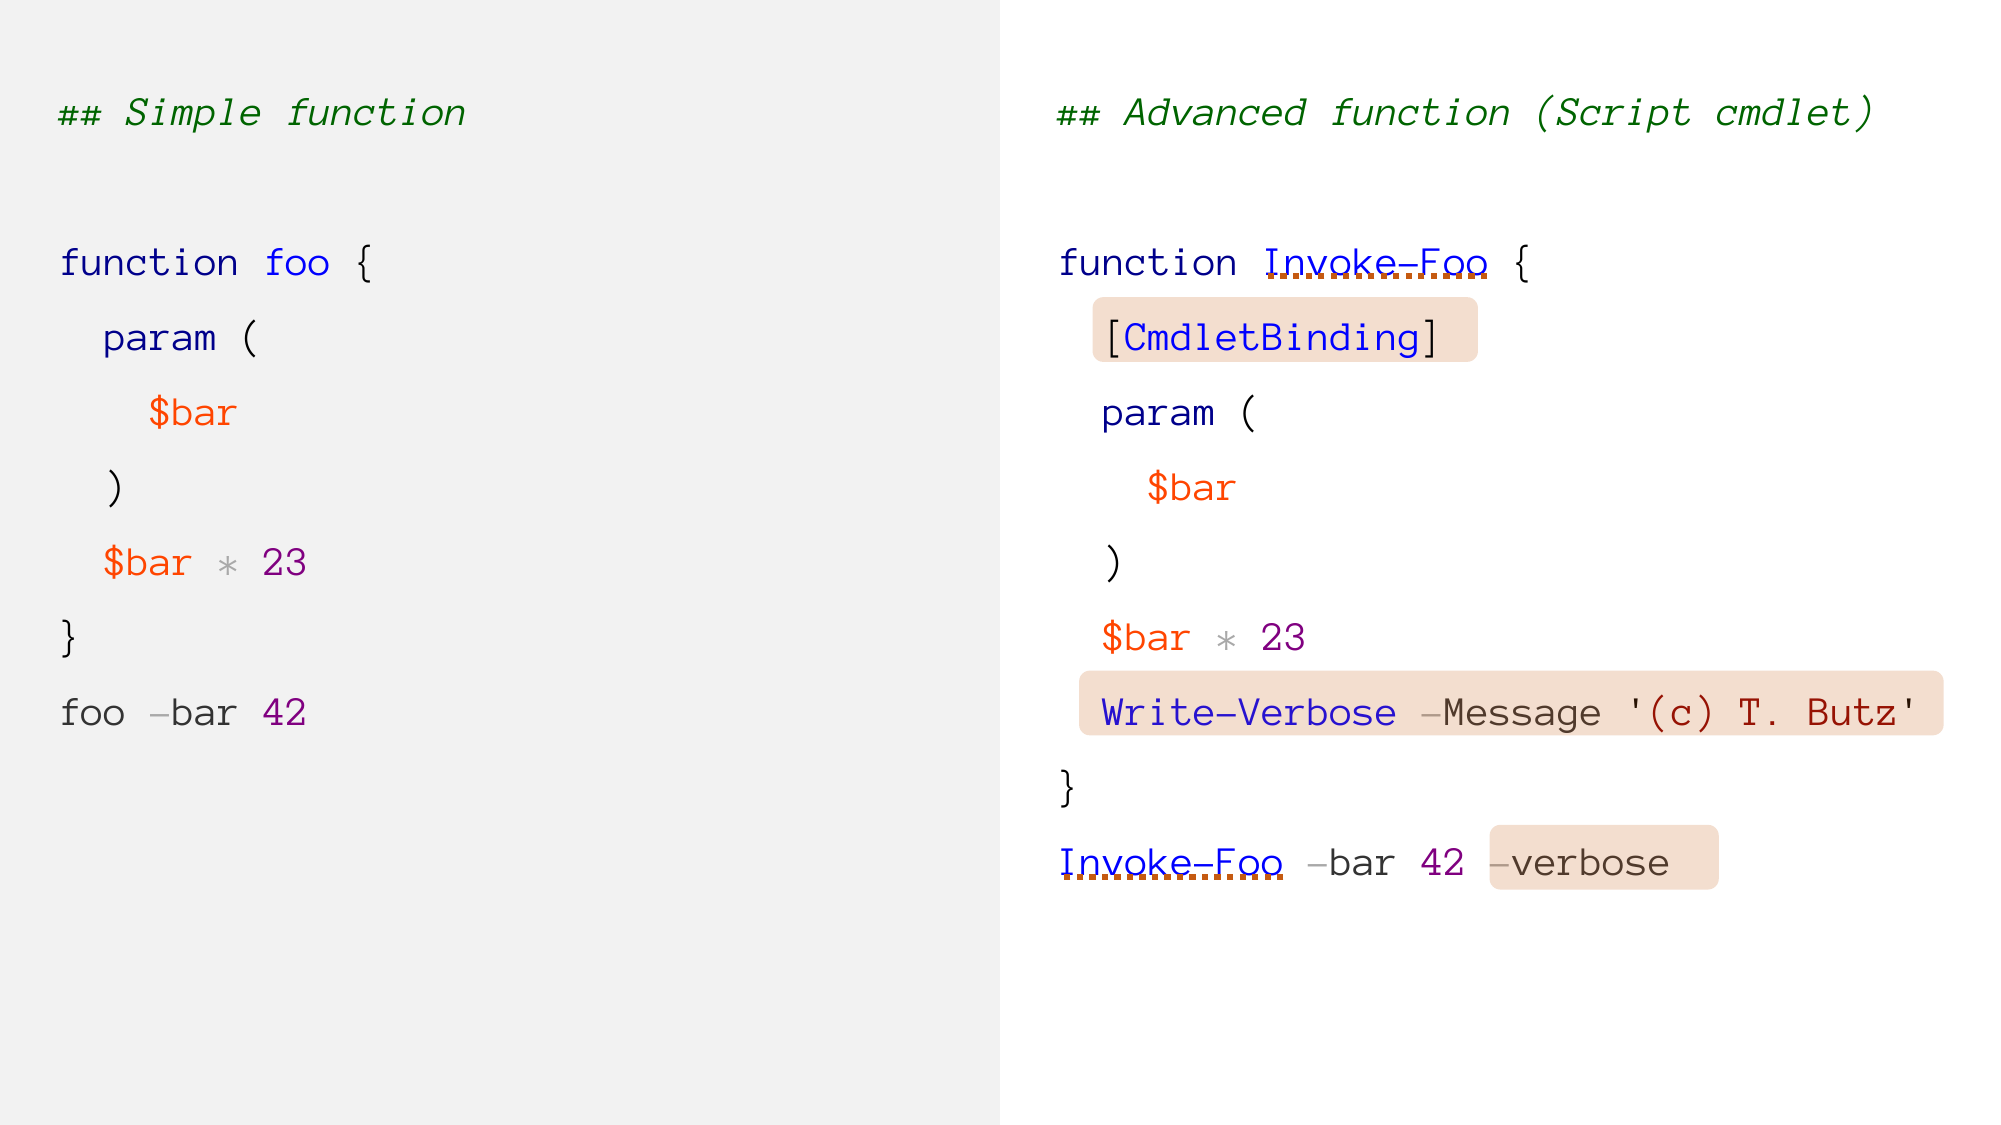

## Simple function

function foo {
  param (
    $bar
  )
  $bar * 23
}
foo -bar 42

## Advanced function (Script cmdlet)

function Invoke-Foo {
  [CmdletBinding]
  param (
    $bar
  )
  $bar * 23
  Write-Verbose -Message '(c) T. Butz'
}
Invoke-Foo -bar 42 -verbose